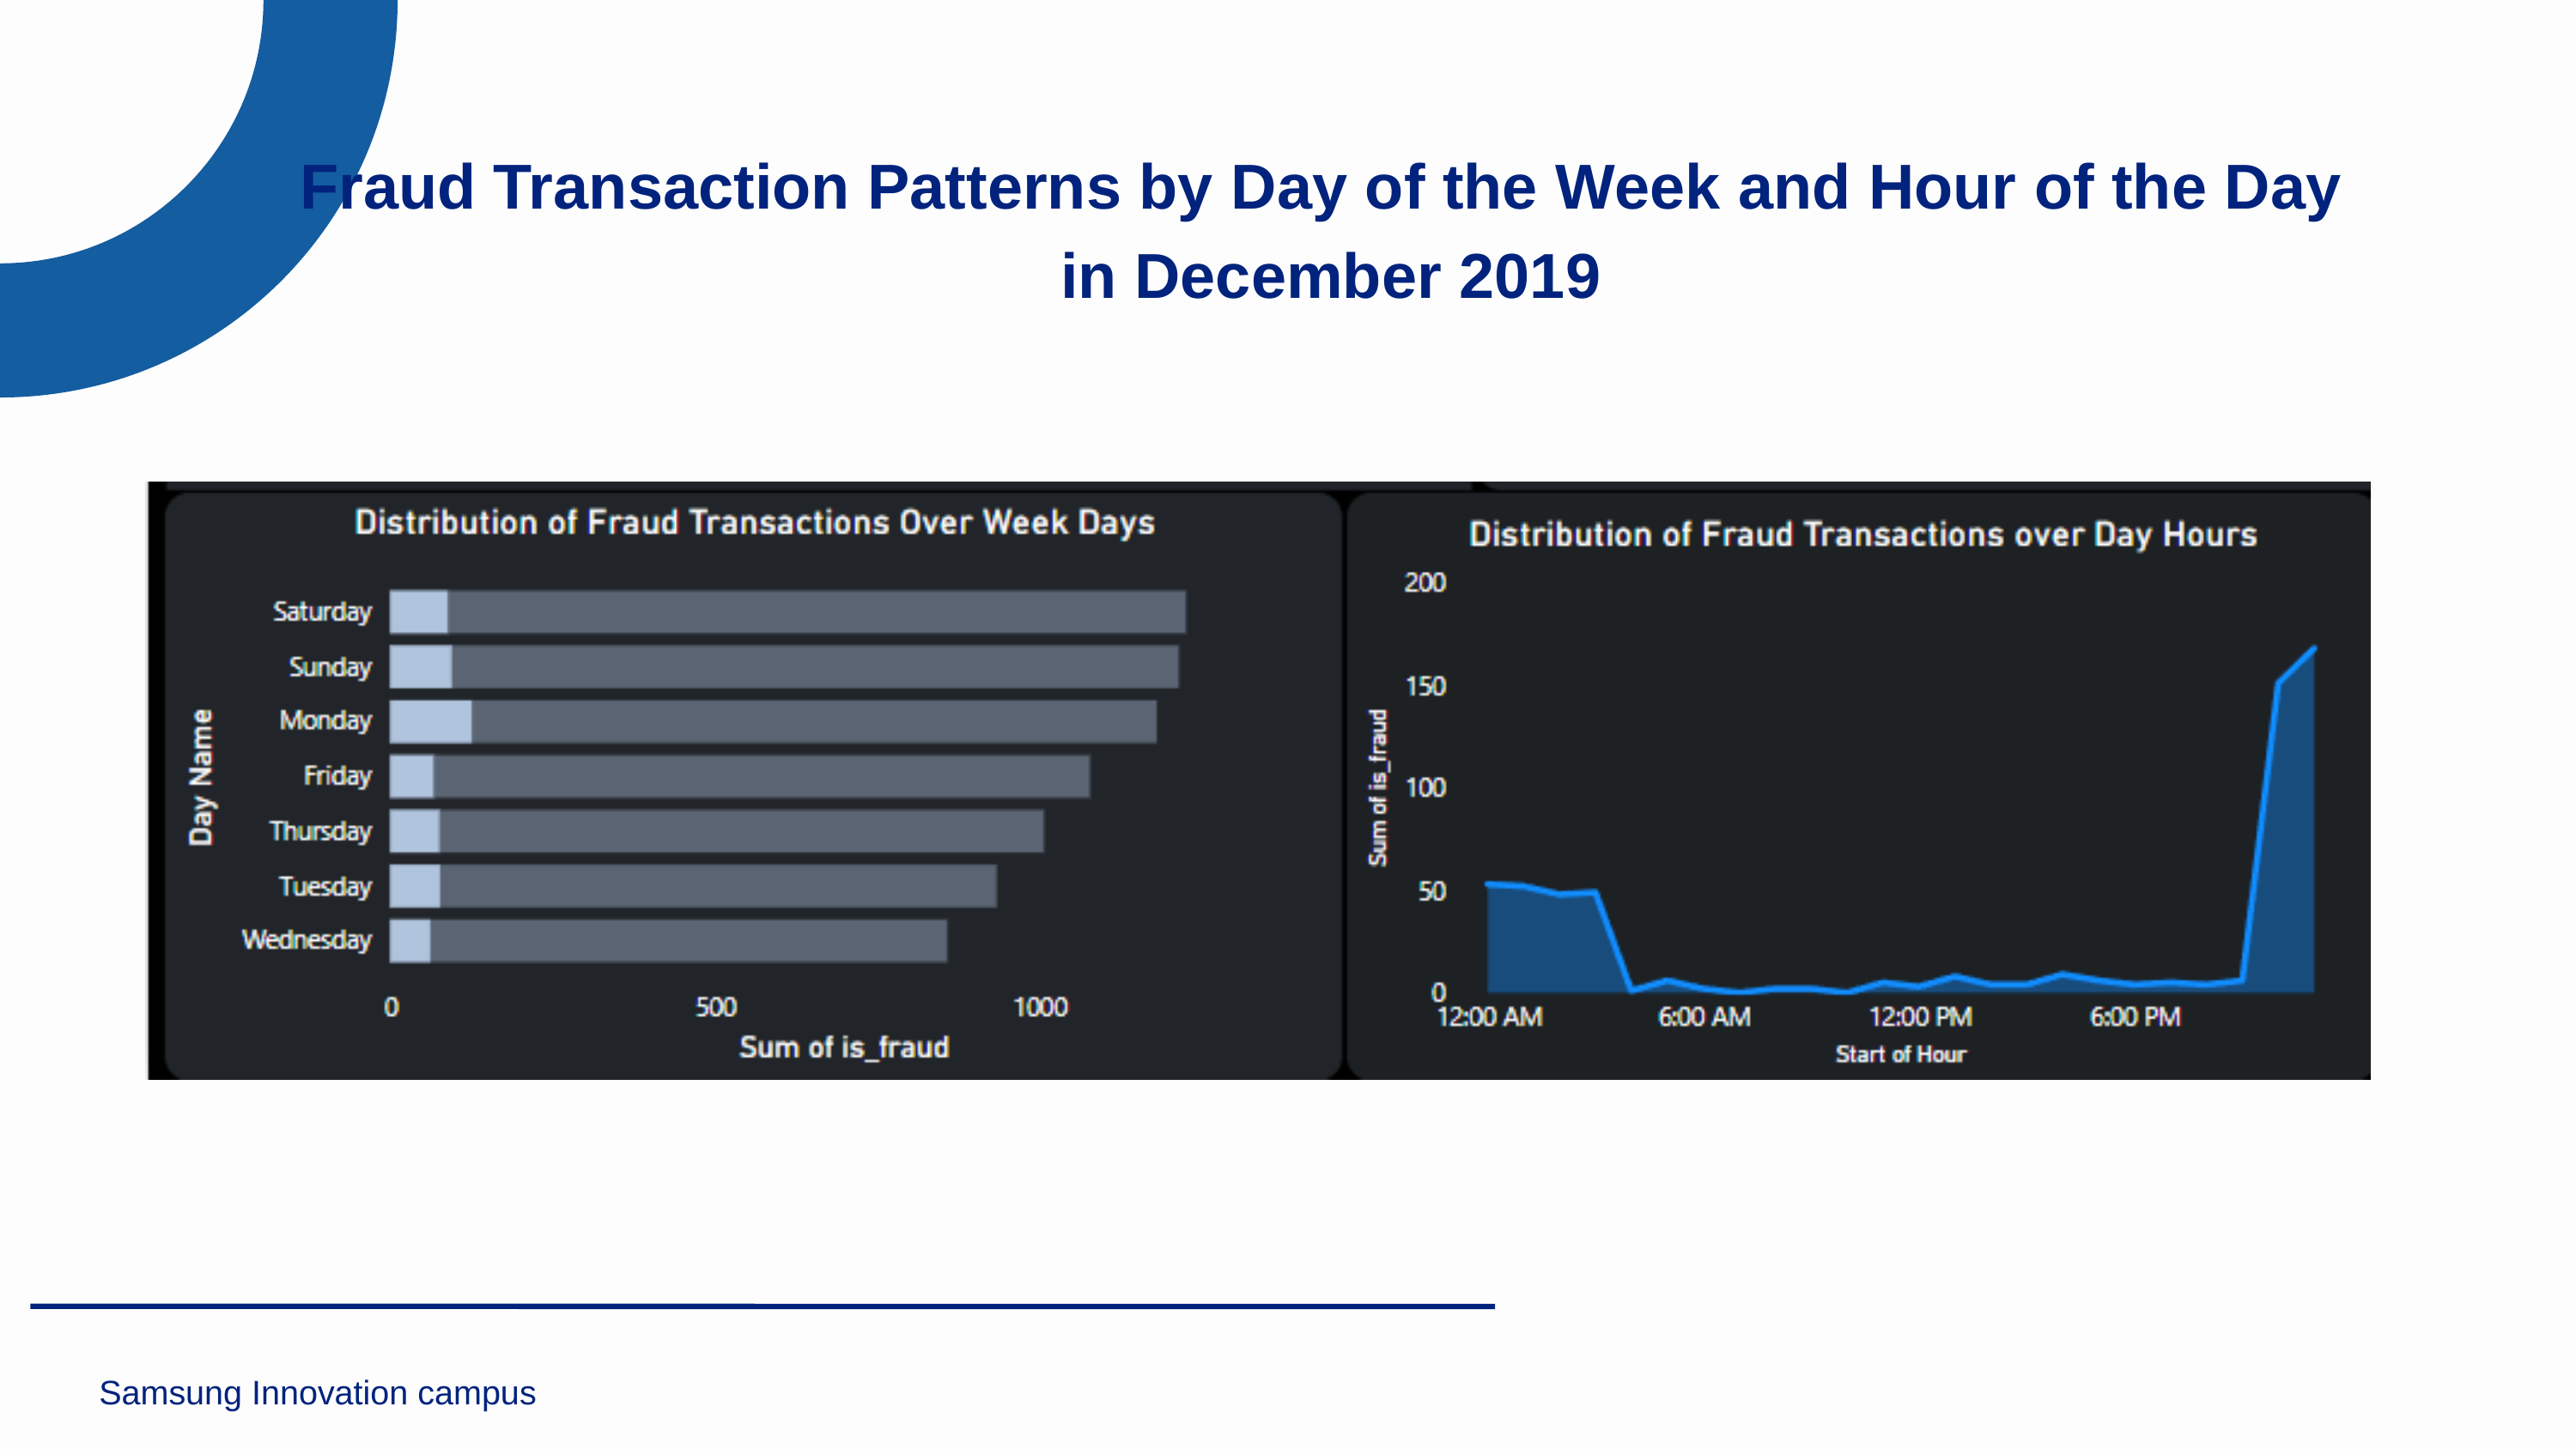

Fraud Transaction Patterns by Day of the Week and Hour of the Day
 in December 2019

Samsung Innovation campus